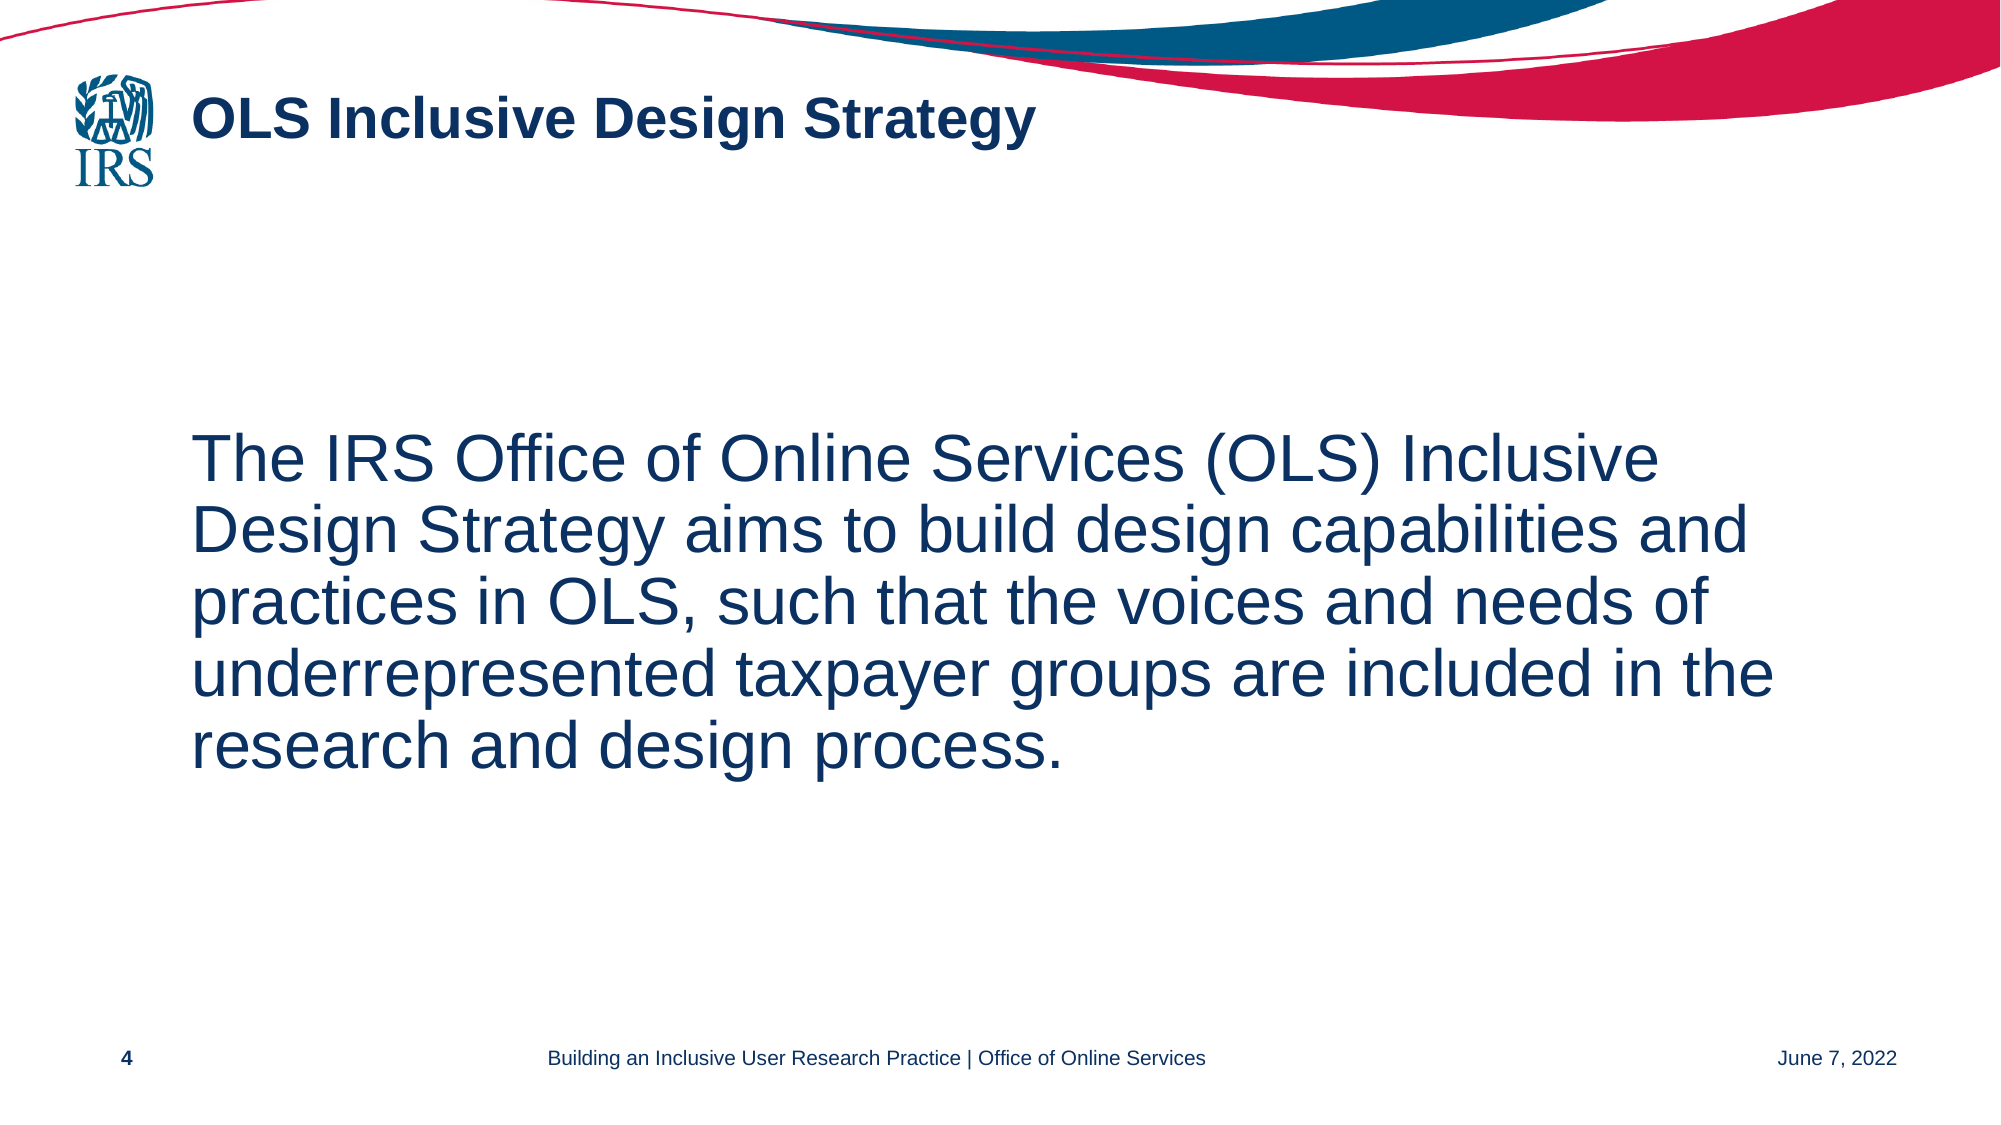

# OLS Inclusive Design Strategy
The IRS Office of Online Services (OLS) Inclusive Design Strategy aims to build design capabilities and practices in OLS, such that the voices and needs of underrepresented taxpayer groups are included in the research and design process.
4
Building an Inclusive User Research Practice | Office of Online Services
June 7, 2022